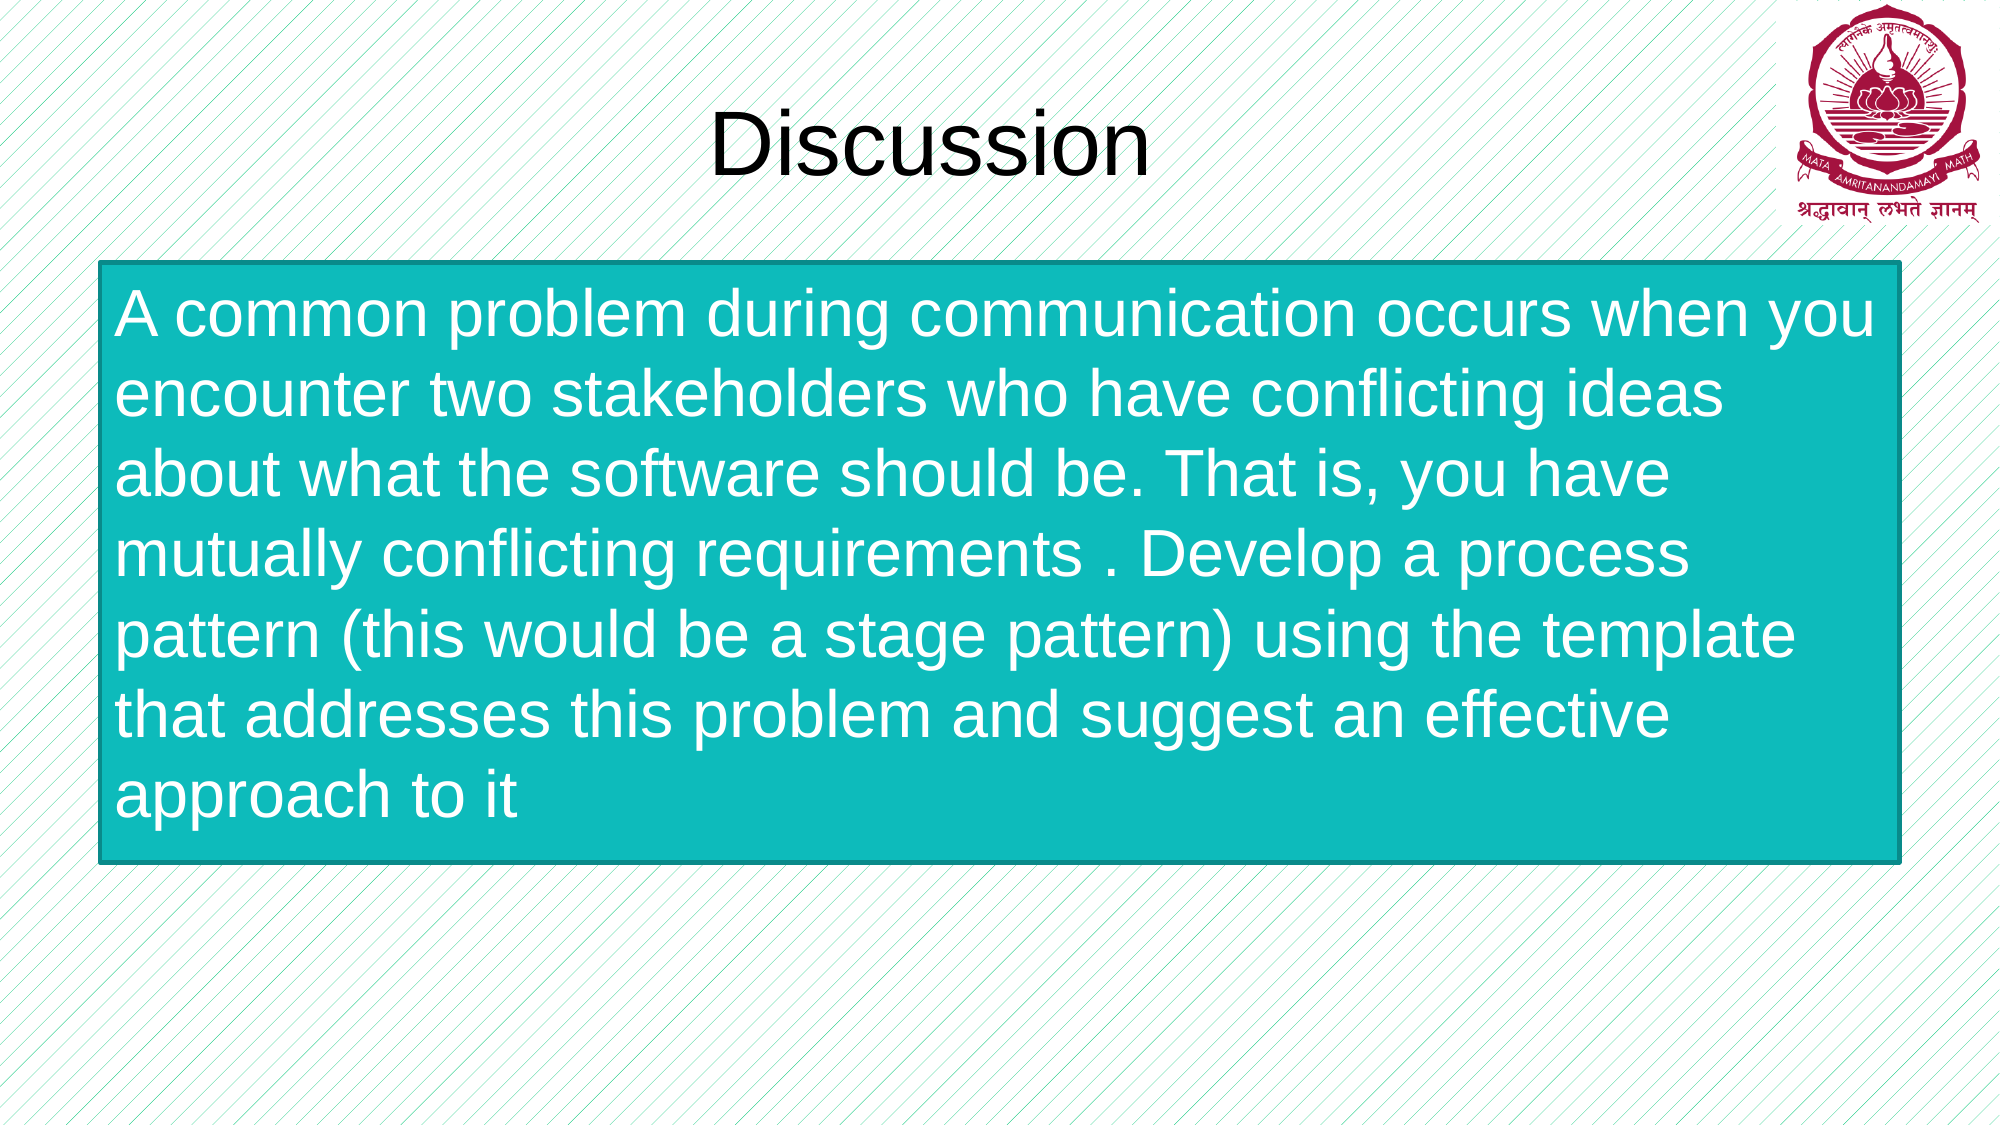

# Discussion
A common problem during communication occurs when you encounter two stakeholders who have conflicting ideas about what the software should be. That is, you have mutually conflicting requirements . Develop a process pattern (this would be a stage pattern) using the template that addresses this problem and suggest an effective approach to it